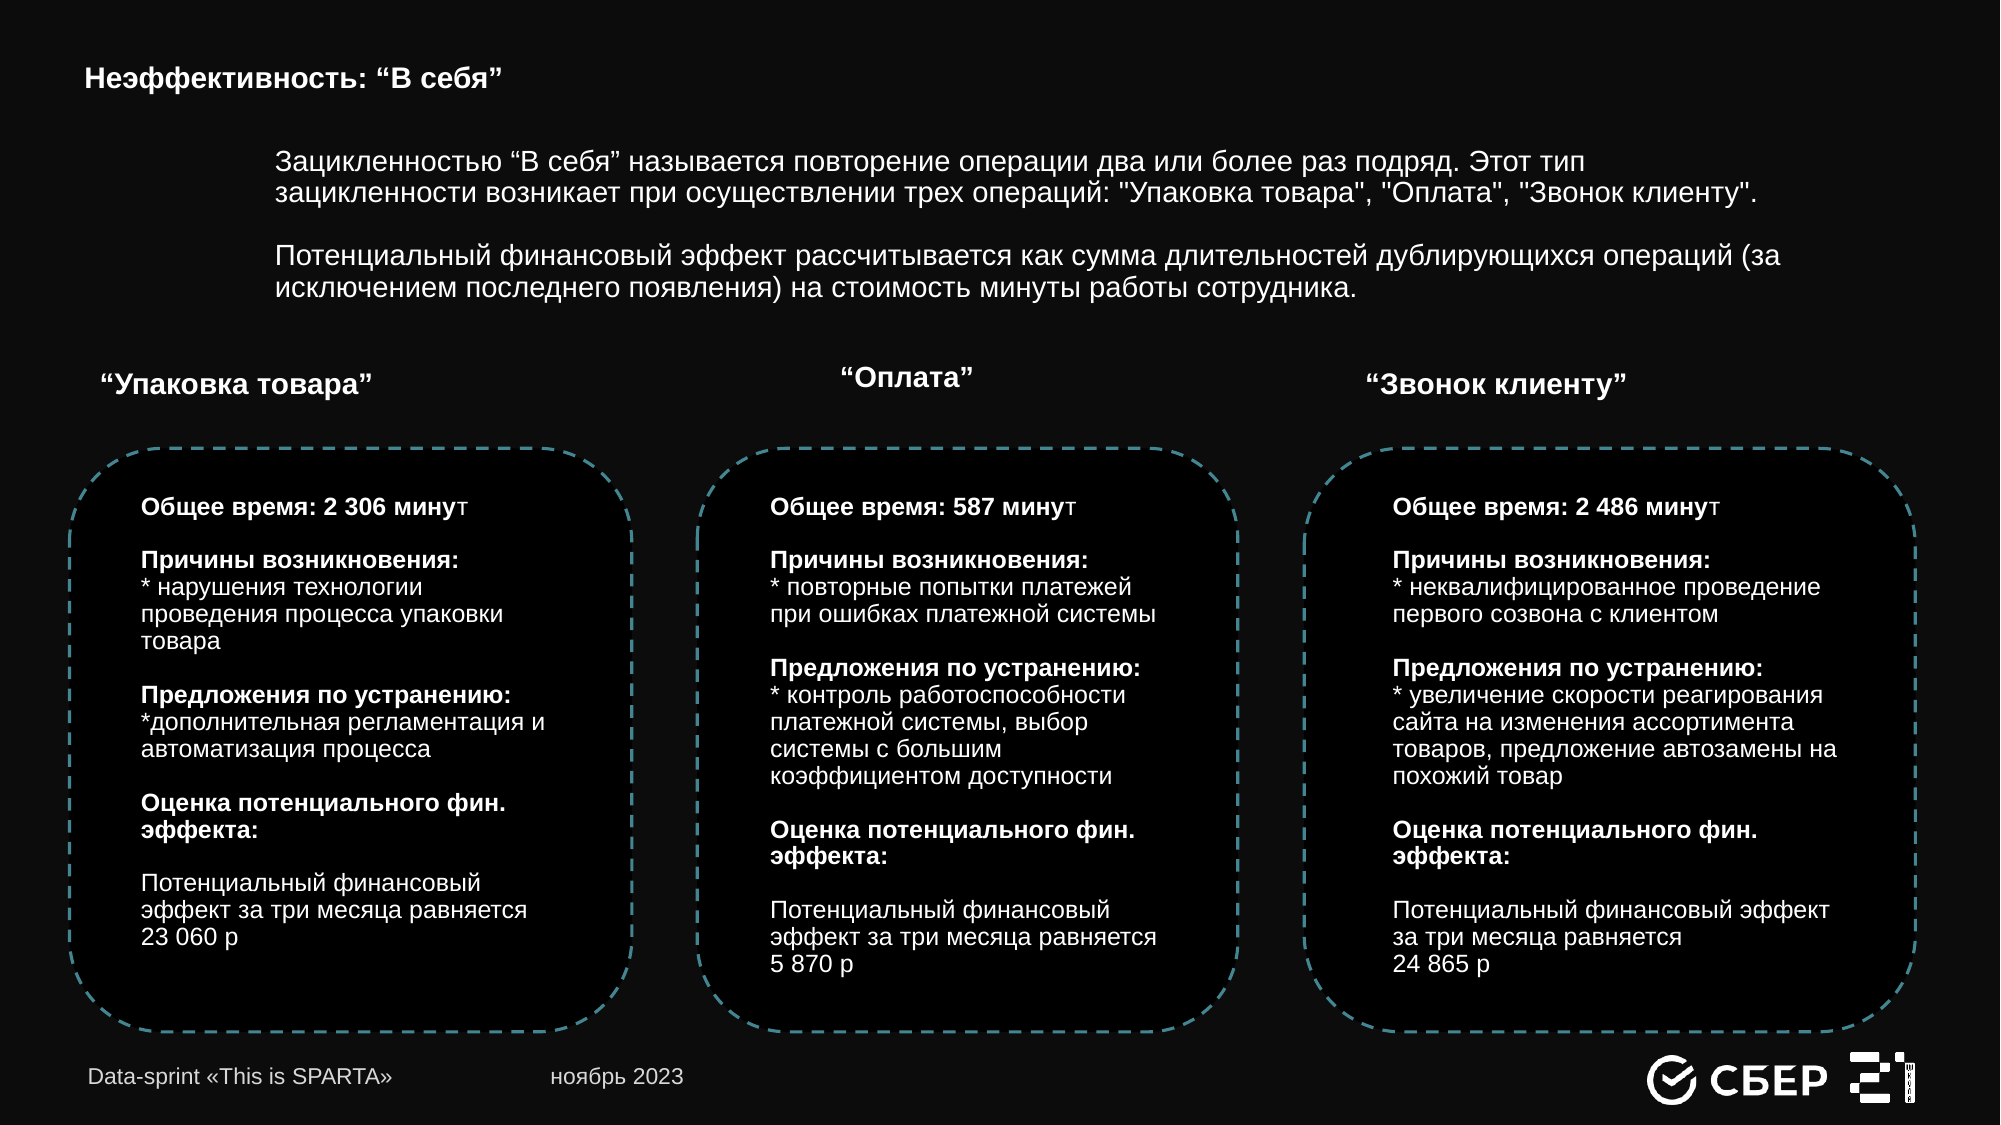

# Неэффективность: “В себя”
Зацикленностью “В себя” называется повторение операции два или более раз подряд. Этот тип зацикленности возникает при осуществлении трех операций: "Упаковка товара", "Оплата", "Звонок клиенту".

Потенциальный финансовый эффект рассчитывается как сумма длительностей дублирующихся операций (за исключением последнего появления) на стоимость минуты работы сотрудника.
“Оплата”
“Упаковка товара”
“Звонок клиенту”
пыц
пыц
пыц
Общее время: 2 306 минут

Причины возникновения:
* нарушения технологии проведения процесса упаковки товара

Предложения по устранению:
*дополнительная регламентация и автоматизация процесса

Оценка потенциального фин. эффекта:

Потенциальный финансовый эффект за три месяца равняется
23 060 р

Общее время: 587 минут

Причины возникновения:
* повторные попытки платежей при ошибках платежной системы

Предложения по устранению:
* контроль работоспособности платежной системы, выбор системы с большим коэффициентом доступности

Оценка потенциального фин. эффекта:

Потенциальный финансовый эффект за три месяца равняется
5 870 р
Общее время: 2 486 минут

Причины возникновения:
* неквалифицированное проведение первого созвона с клиентом

Предложения по устранению:
* увеличение скорости реагирования сайта на изменения ассортимента товаров, предложение автозамены на похожий товар

Оценка потенциального фин. эффекта:

Потенциальный финансовый эффект за три месяца равняется
24 865 р